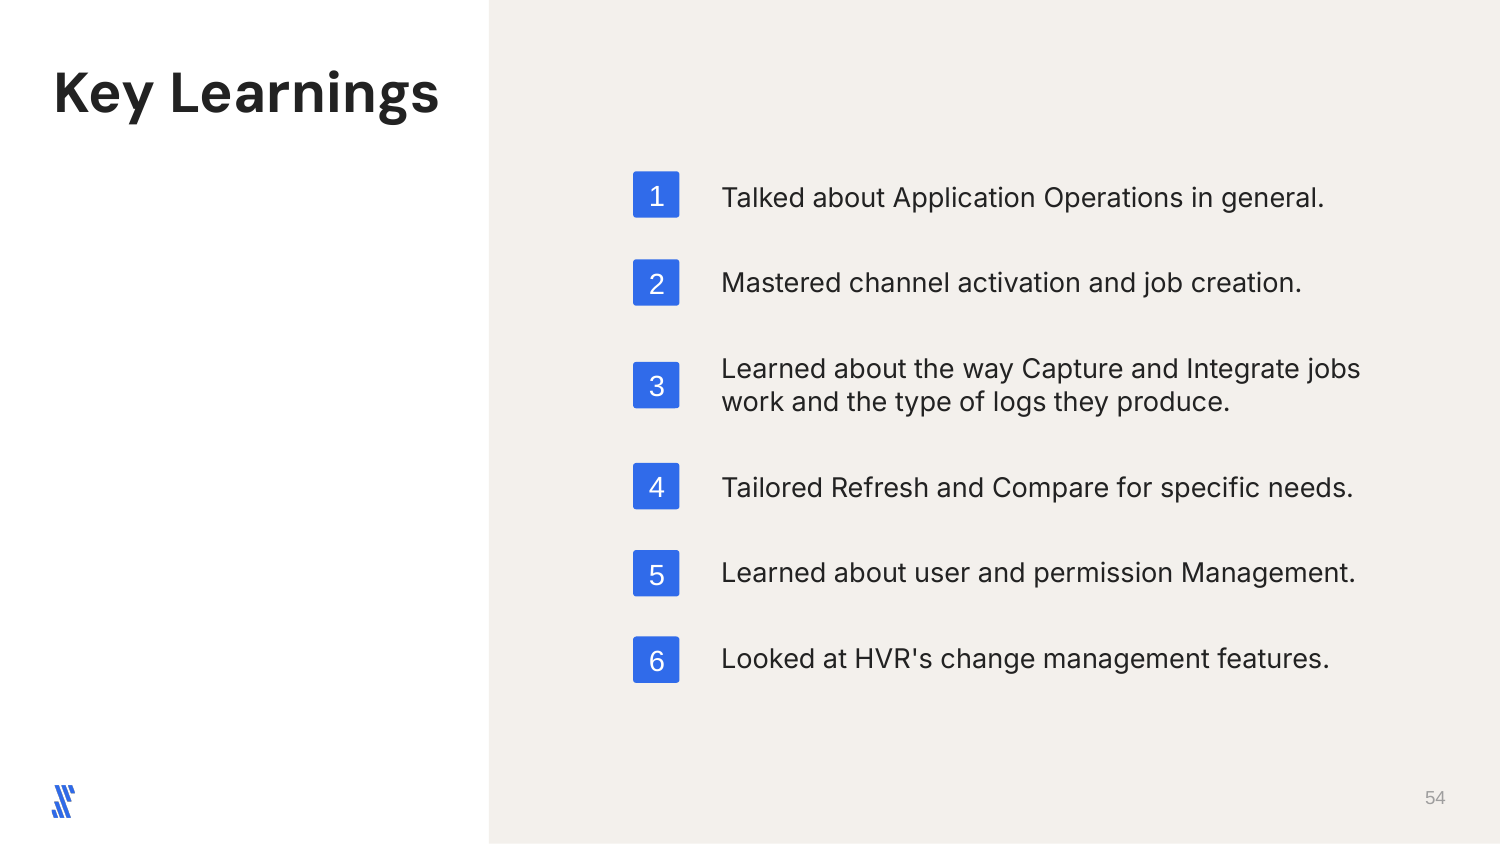

# Key Learnings

1
Talked about Application Operations in general.
Mastered channel activation and job creation.

Learned about the way Capture and Integrate jobs work and the type of logs they produce.
Tailored Refresh and Compare for specific needs.
Learned about user and permission Management.
Looked at HVR's change management features.

2
3
4
5
6
54